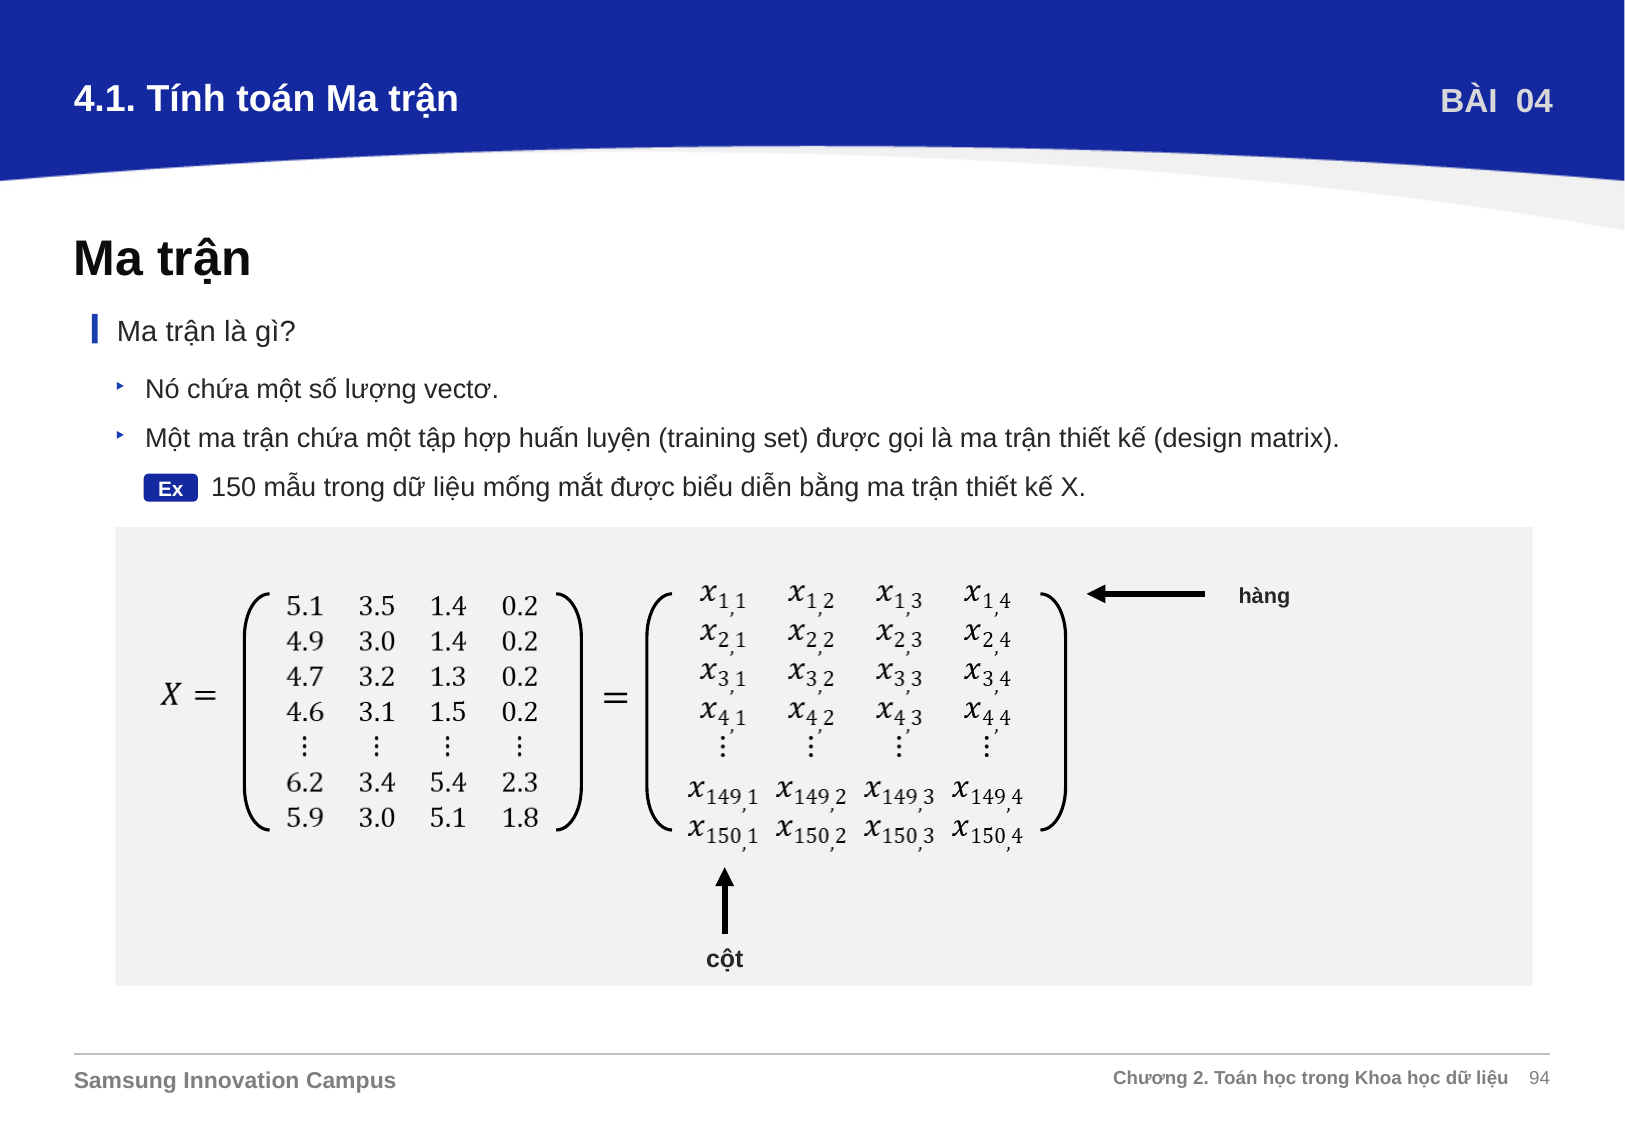

4.1. Tính toán Ma trận
BÀI  04
Ma trận
Ma trận là gì?

Nó chứa một số lượng vectơ.
Một ma trận chứa một tập hợp huấn luyện (training set) được gọi là ma trận thiết kế (design matrix).
 150 mẫu trong dữ liệu mống mắt được biểu diễn bằng ma trận thiết kế X.
Ex

 hàng

cột